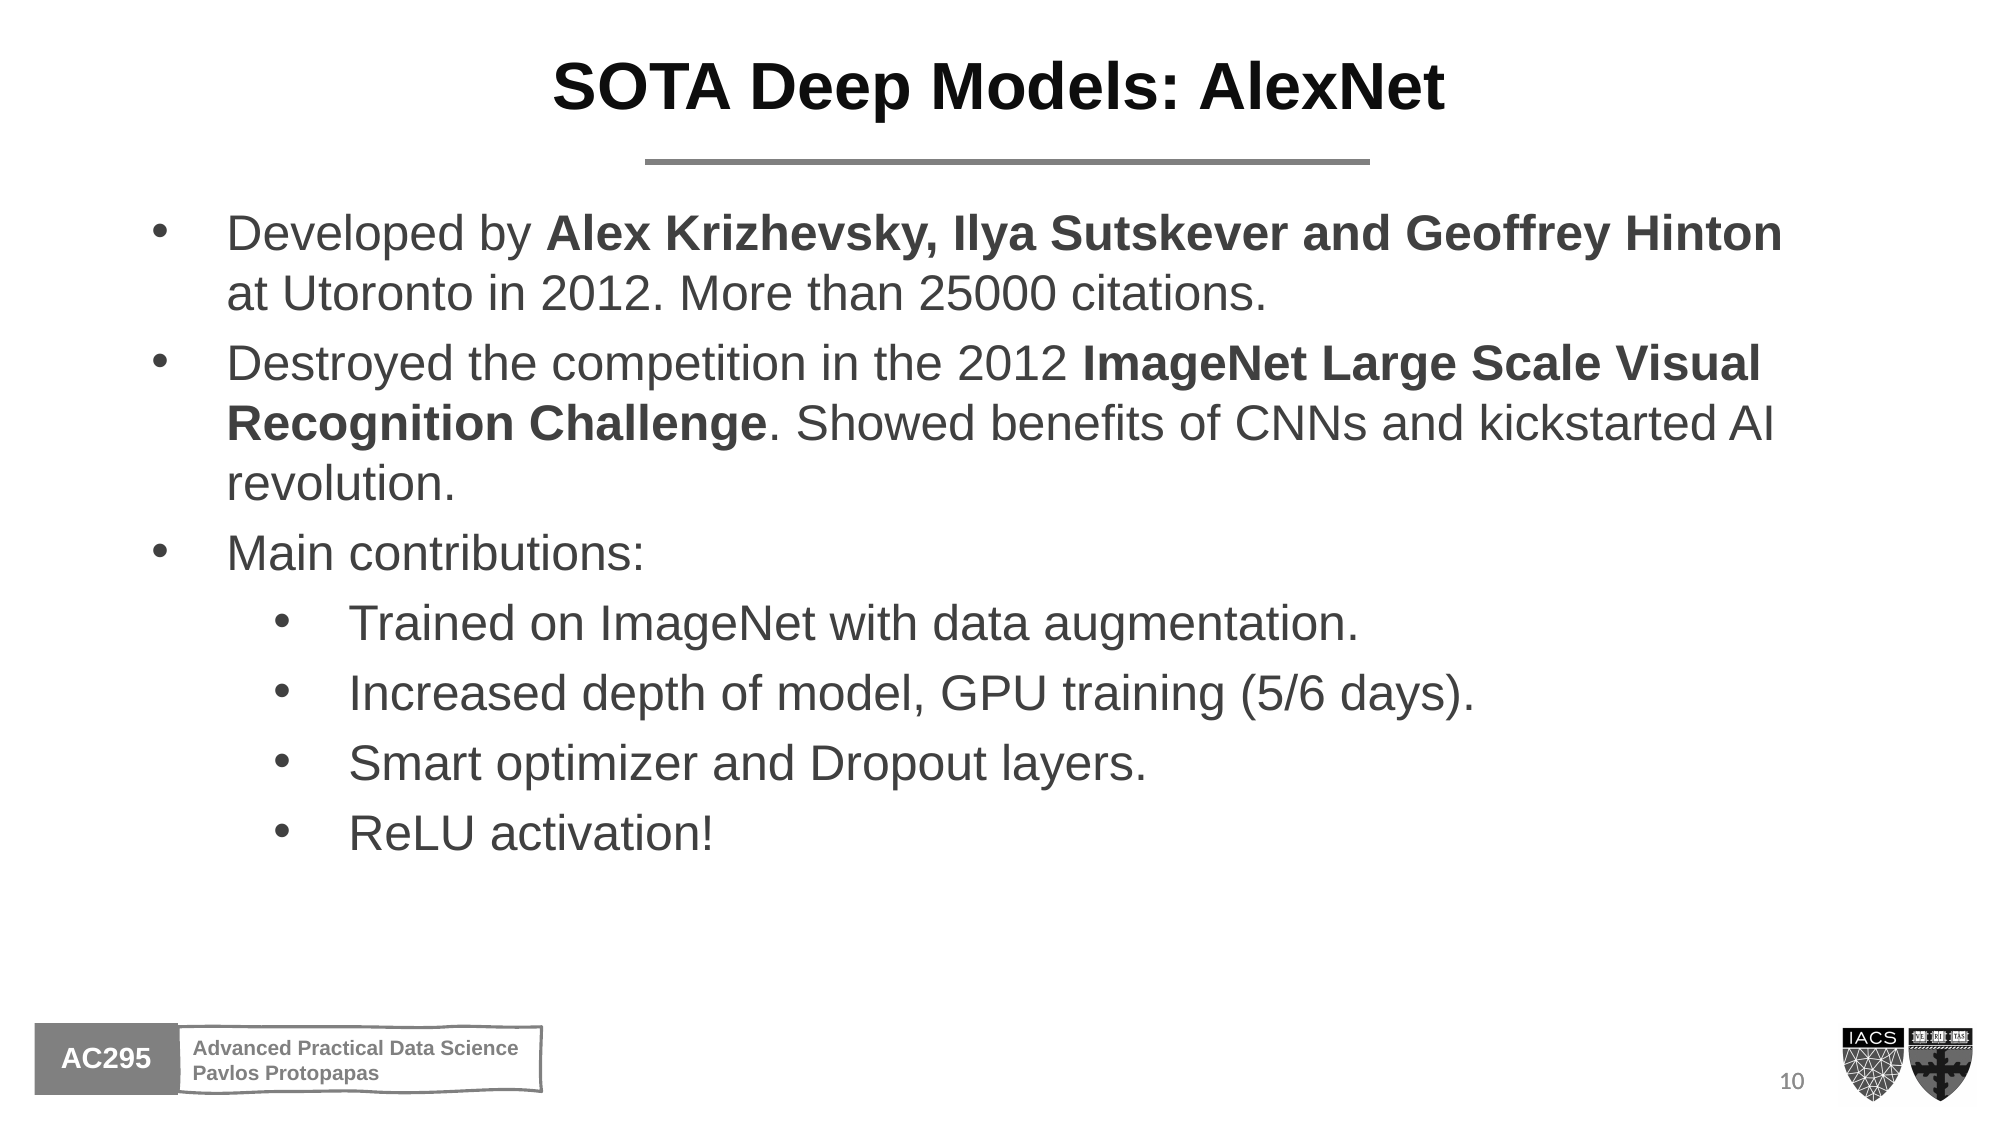

# SOTA Deep Models: AlexNet
Developed by Alex Krizhevsky, Ilya Sutskever and Geoffrey Hinton at Utoronto in 2012. More than 25000 citations.
Destroyed the competition in the 2012 ImageNet Large Scale Visual Recognition Challenge. Showed benefits of CNNs and kickstarted AI revolution.
Main contributions:
Trained on ImageNet with data augmentation.
Increased depth of model, GPU training (5/6 days).
Smart optimizer and Dropout layers.
ReLU activation!
10